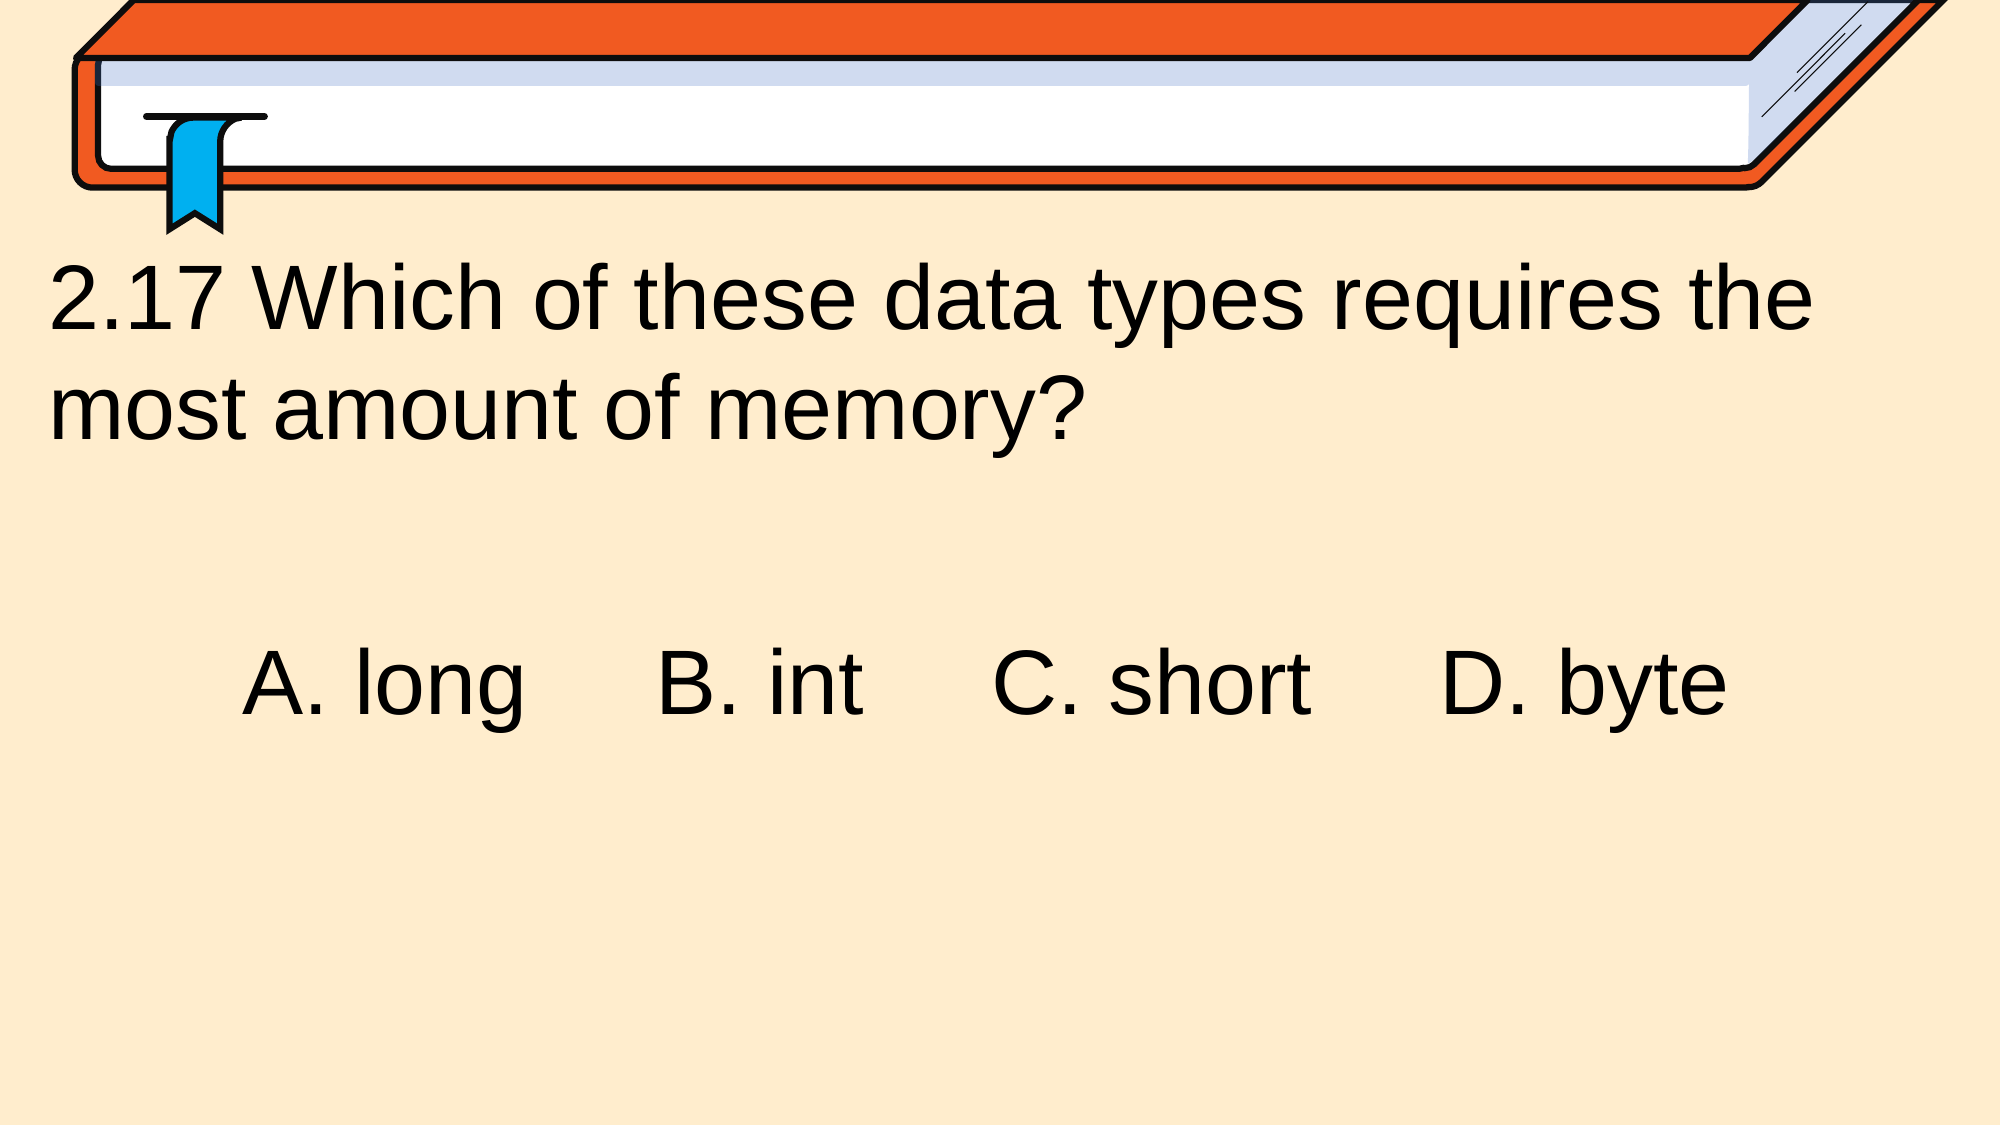

2.17 Which of these data types requires the most amount of memory?

A. long     B. int     C. short     D. byte